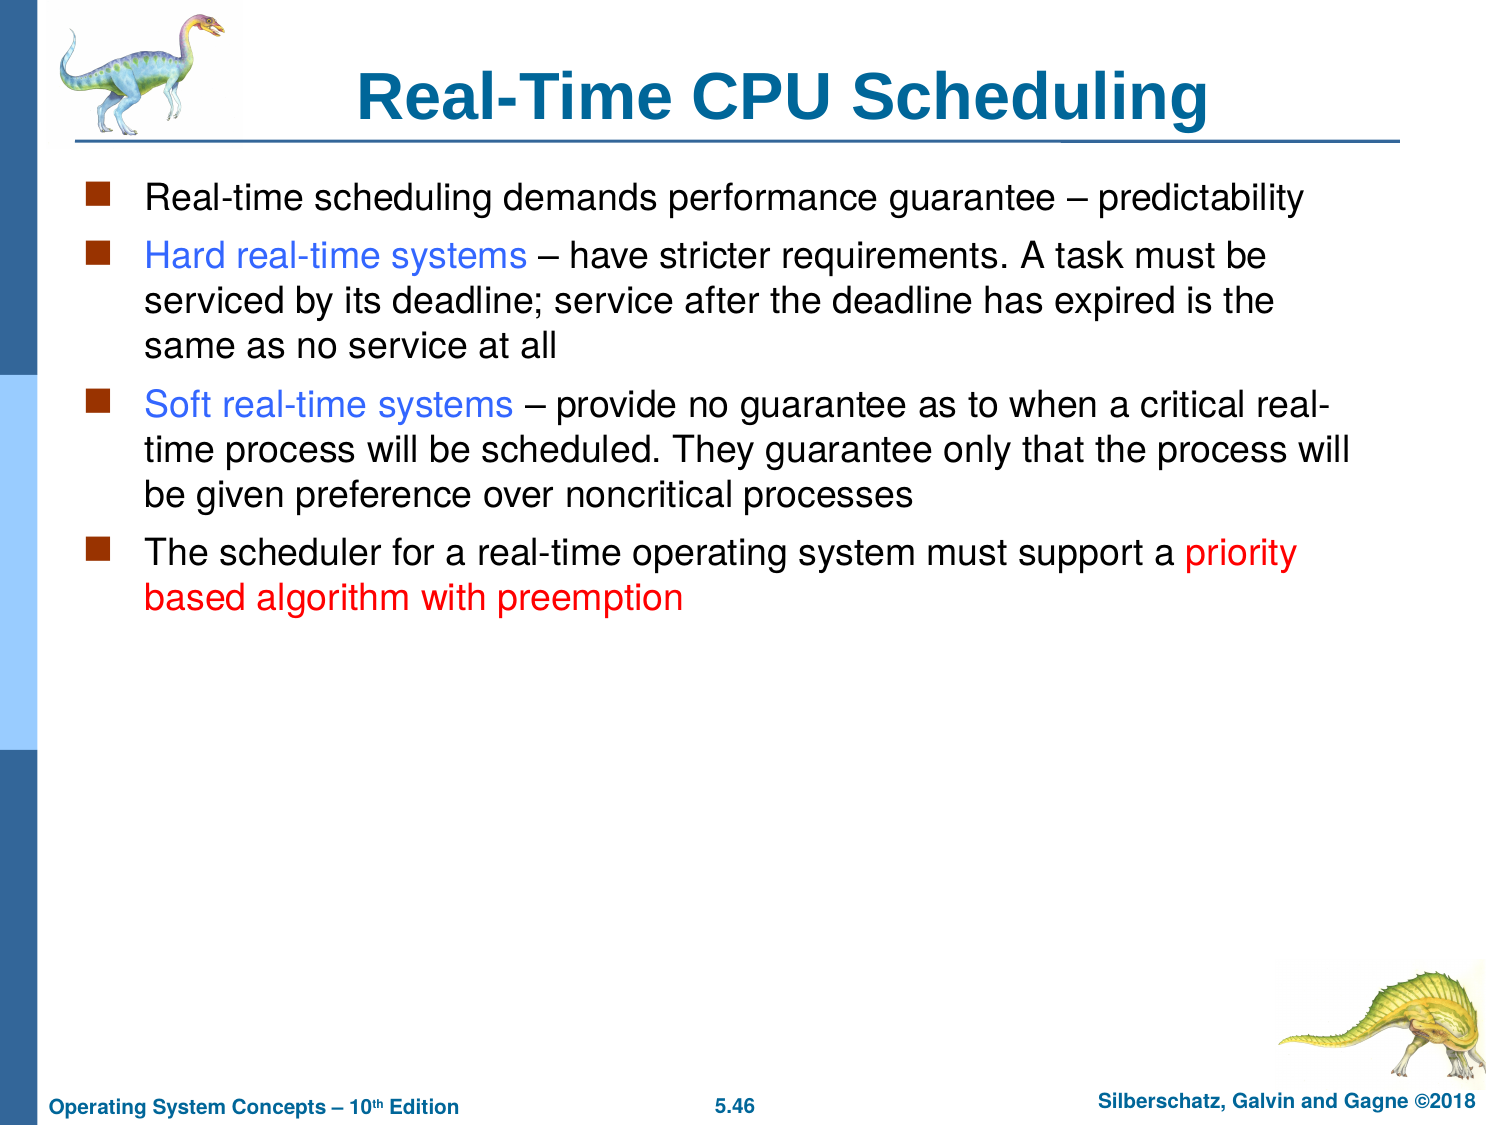

# Real-Time CPU Scheduling
Real-time scheduling demands performance guarantee – predictability
Hard real-time systems – have stricter requirements. A task must be serviced by its deadline; service after the deadline has expired is the same as no service at all
Soft real-time systems – provide no guarantee as to when a critical real-time process will be scheduled. They guarantee only that the process will be given preference over noncritical processes
The scheduler for a real-time operating system must support a priority based algorithm with preemption